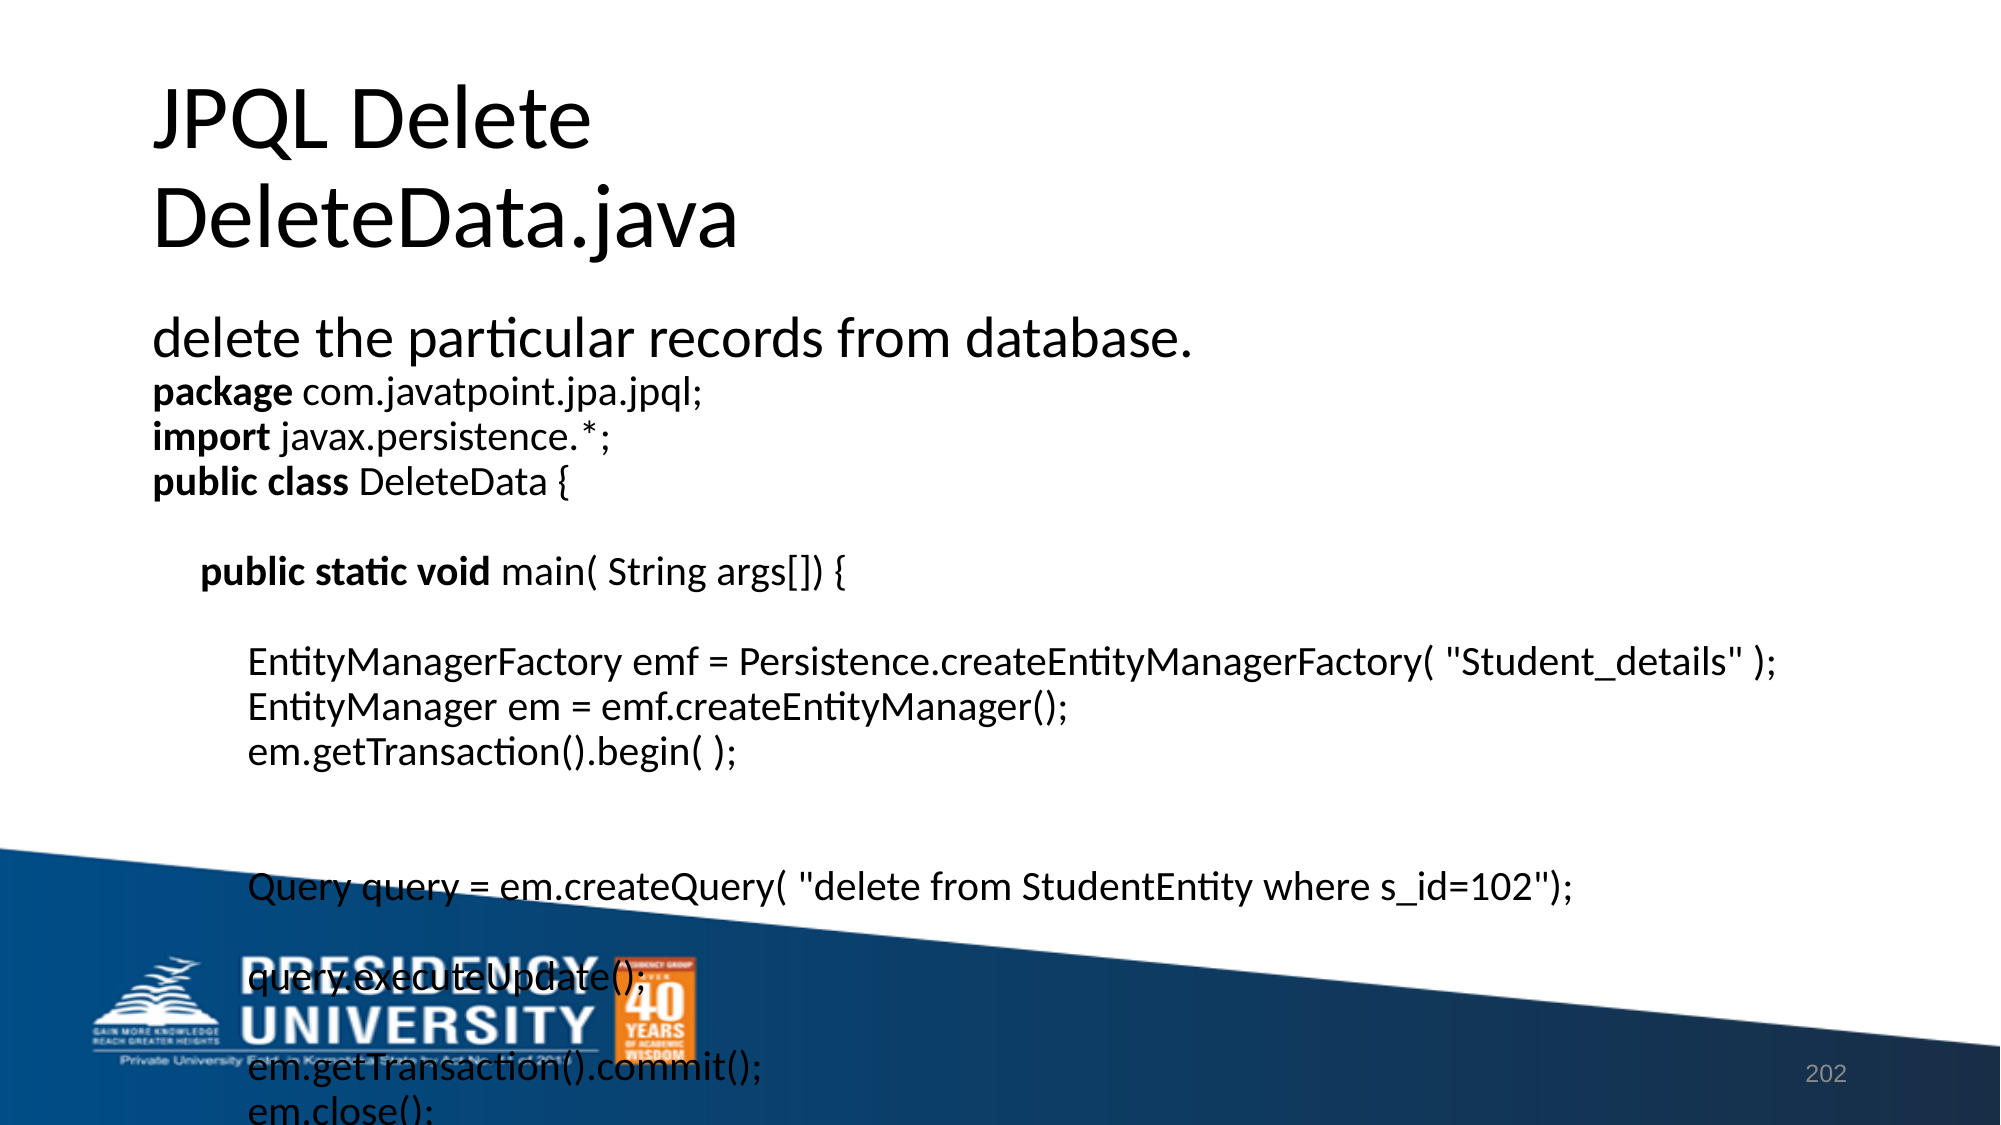

# JPQL Delete DeleteData.java
delete the particular records from database.
package com.javatpoint.jpa.jpql;
import javax.persistence.*;
public class DeleteData {

     public static void main( String args[]) {

          EntityManagerFactory emf = Persistence.createEntityManagerFactory( "Student_details" );
          EntityManager em = emf.createEntityManager();
          em.getTransaction().begin( );

          Query query = em.createQuery( "delete from StudentEntity where s_id=102");

          query.executeUpdate();

          em.getTransaction().commit();
          em.close();
          emf.close();
     }
}

202